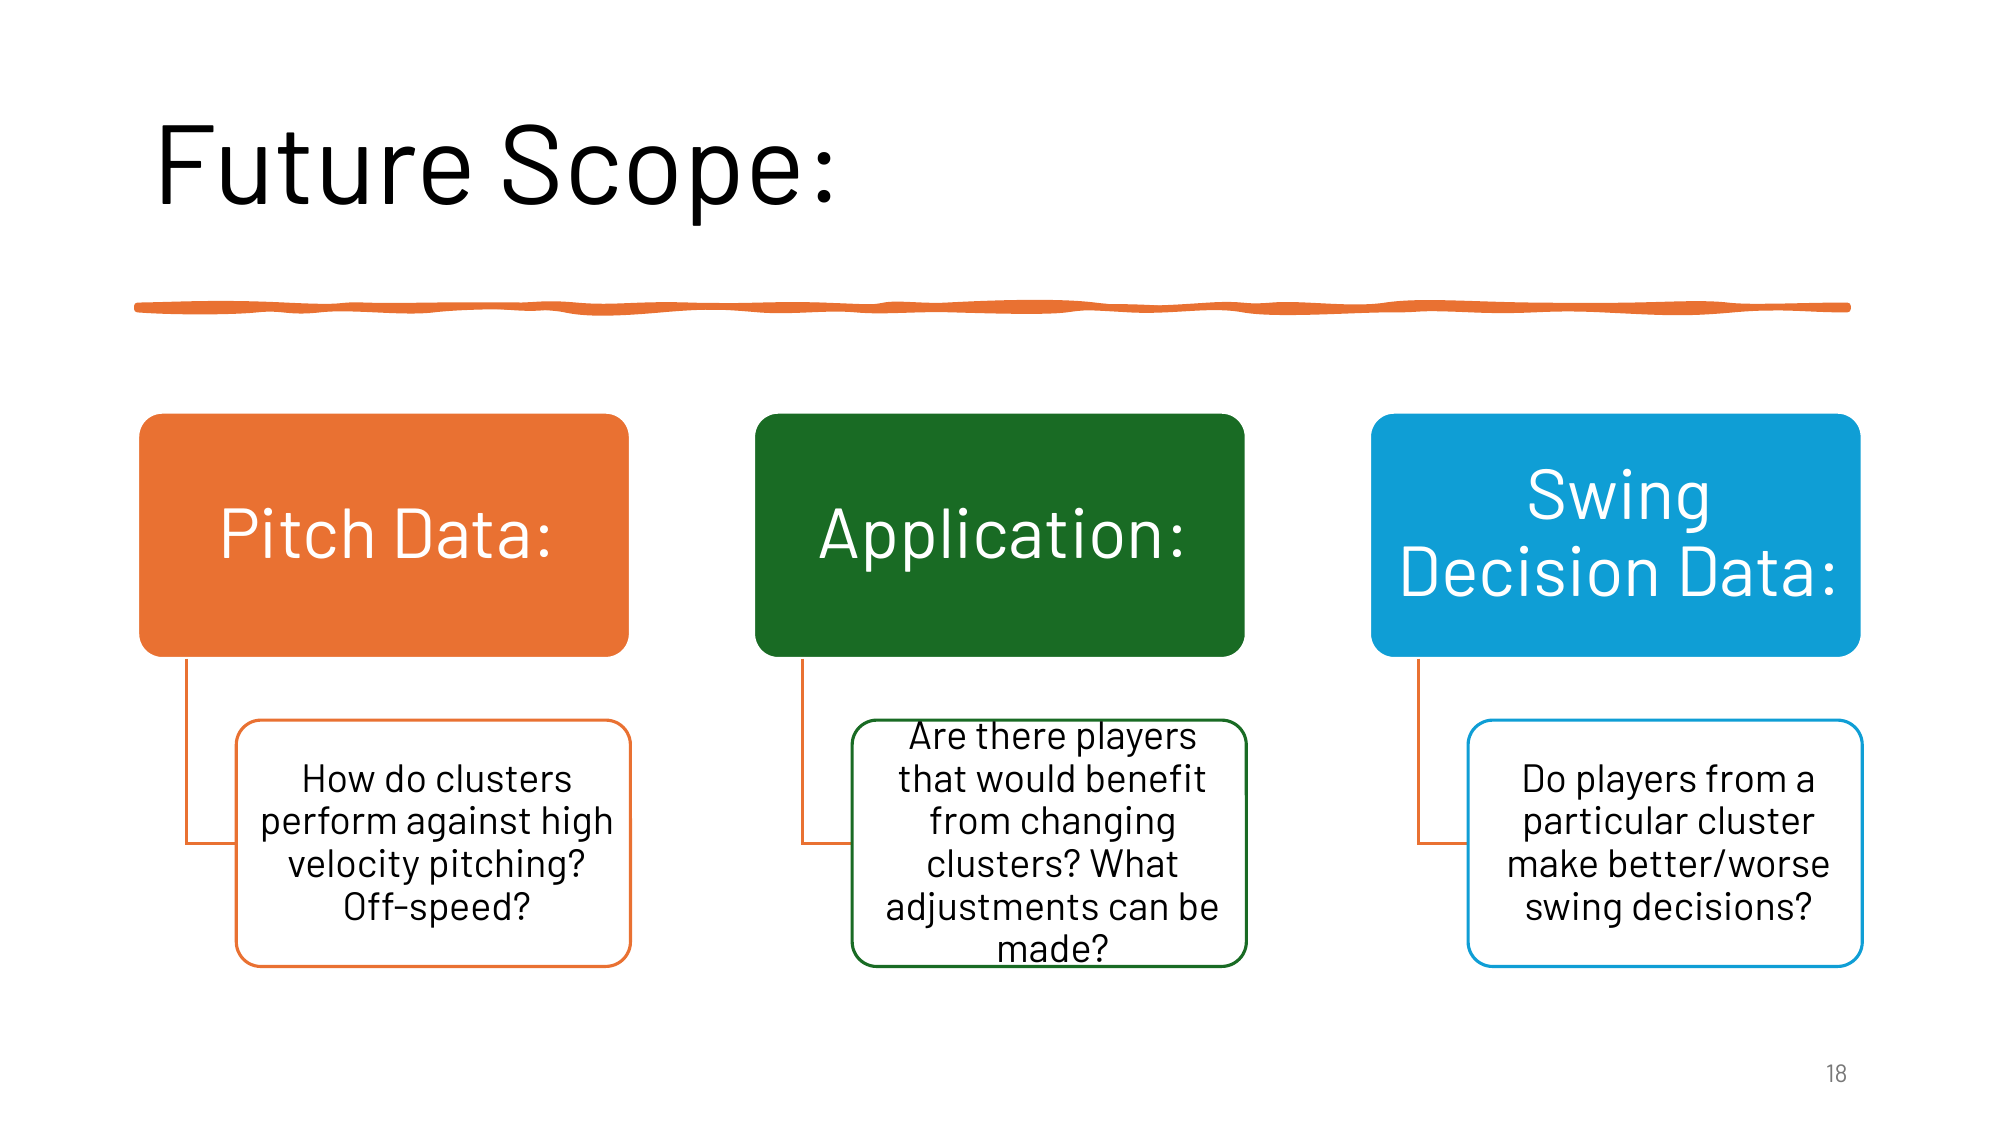

# Future Scope:

Pitch Data:
How do clusters perform against high velocity pitching? Off-speed?
Application:
Are there players that would benefit from changing clusters? What adjustments can be made?
Swing Decision Data:
Do players from a particular cluster make better/worse swing decisions?
18